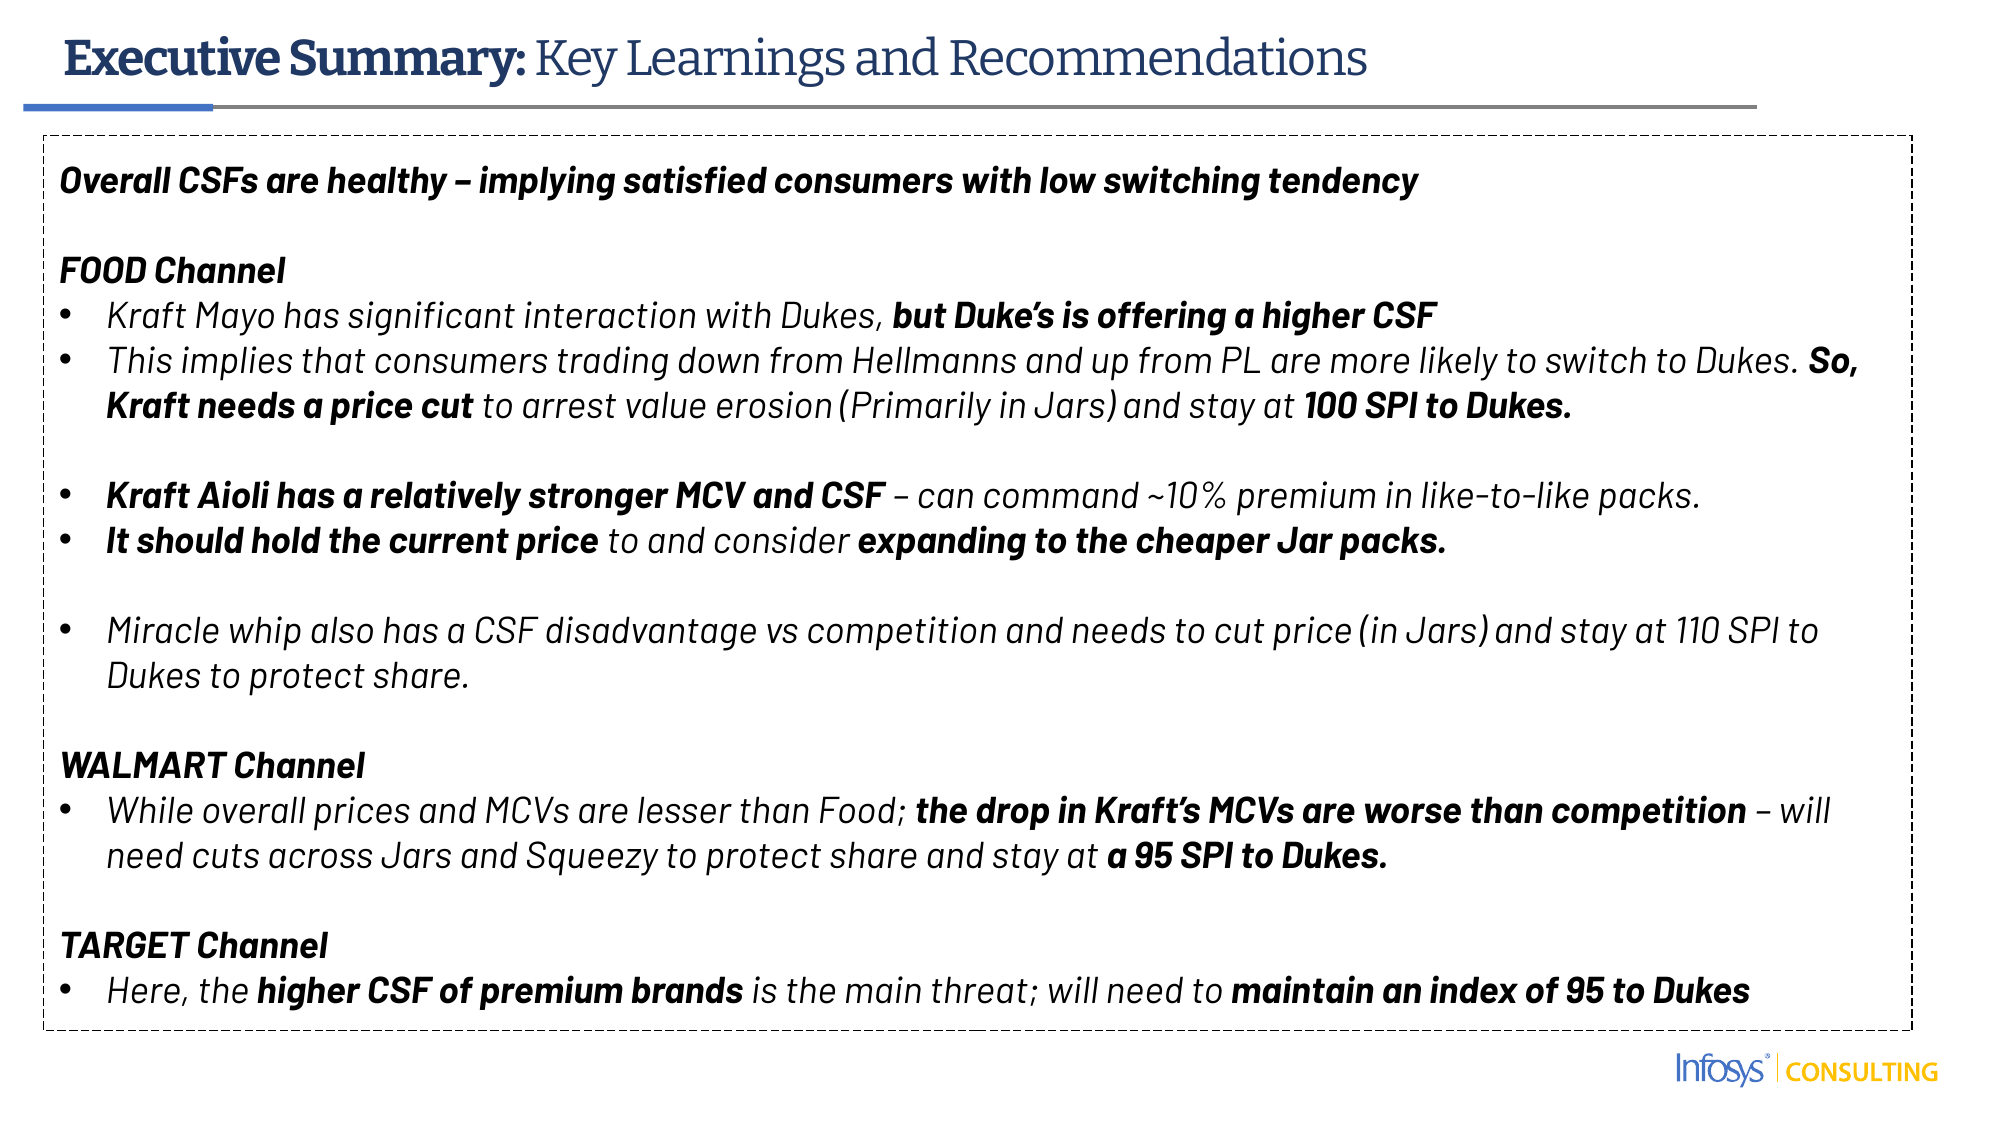

Executive Summary: Key Learnings and Recommendations

Overall CSFs are healthy – implying satisfied consumers with low switching tendency

FOOD Channel
Kraft Mayo has significant interaction with Dukes, but Duke’s is offering a higher CSF
This implies that consumers trading down from Hellmanns and up from PL are more likely to switch to Dukes. So, Kraft needs a price cut to arrest value erosion (Primarily in Jars) and stay at 100 SPI to Dukes.

Kraft Aioli has a relatively stronger MCV and CSF – can command ~10% premium in like-to-like packs.
It should hold the current price to and consider expanding to the cheaper Jar packs.

Miracle whip also has a CSF disadvantage vs competition and needs to cut price (in Jars) and stay at 110 SPI to Dukes to protect share.

WALMART Channel
While overall prices and MCVs are lesser than Food; the drop in Kraft’s MCVs are worse than competition – will need cuts across Jars and Squeezy to protect share and stay at a 95 SPI to Dukes.

TARGET Channel
Here, the higher CSF of premium brands is the main threat; will need to maintain an index of 95 to Dukes